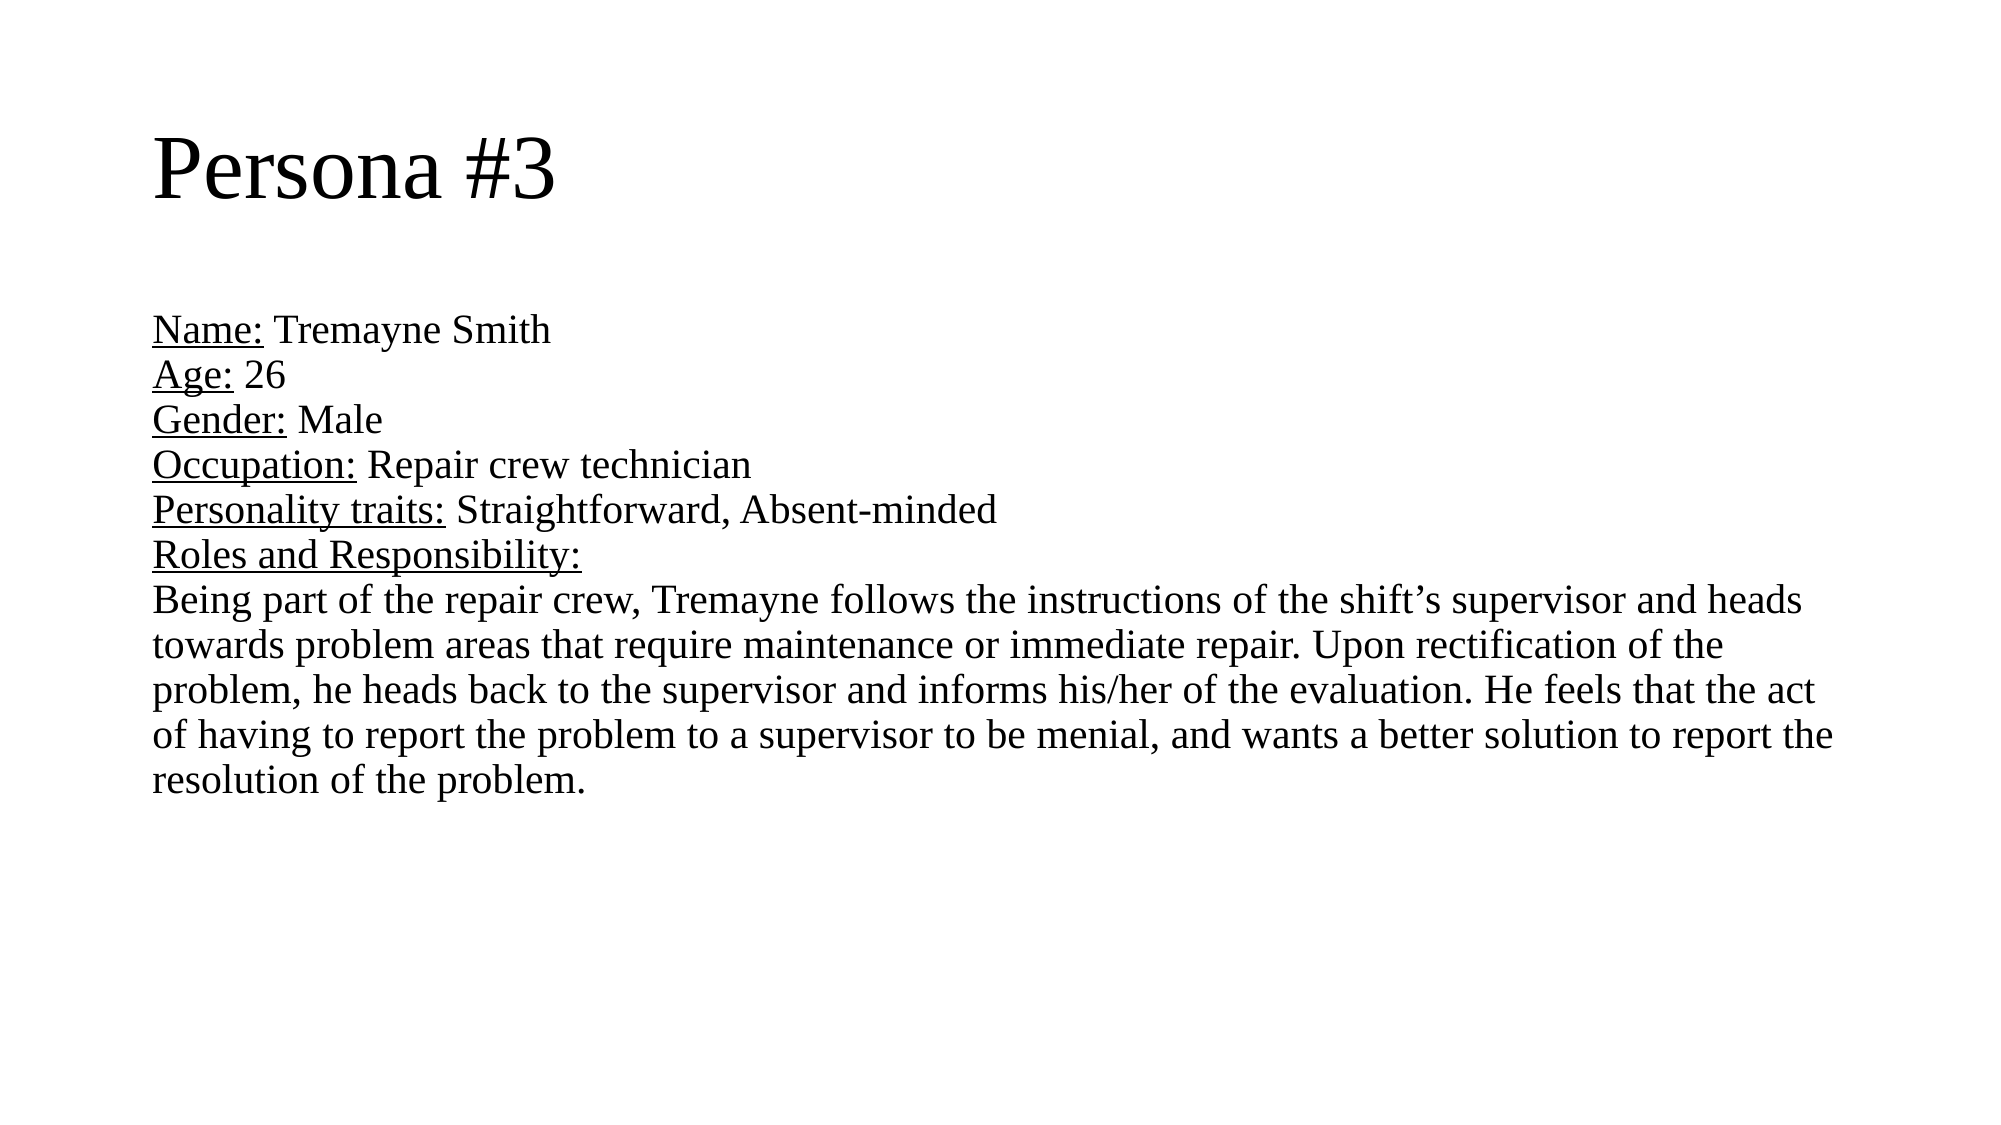

# Persona #3
Name: Tremayne Smith
Age: 26
Gender: Male
Occupation: Repair crew technician
Personality traits: Straightforward, Absent-minded
Roles and Responsibility:
Being part of the repair crew, Tremayne follows the instructions of the shift’s supervisor and heads towards problem areas that require maintenance or immediate repair. Upon rectification of the problem, he heads back to the supervisor and informs his/her of the evaluation. He feels that the act of having to report the problem to a supervisor to be menial, and wants a better solution to report the resolution of the problem.